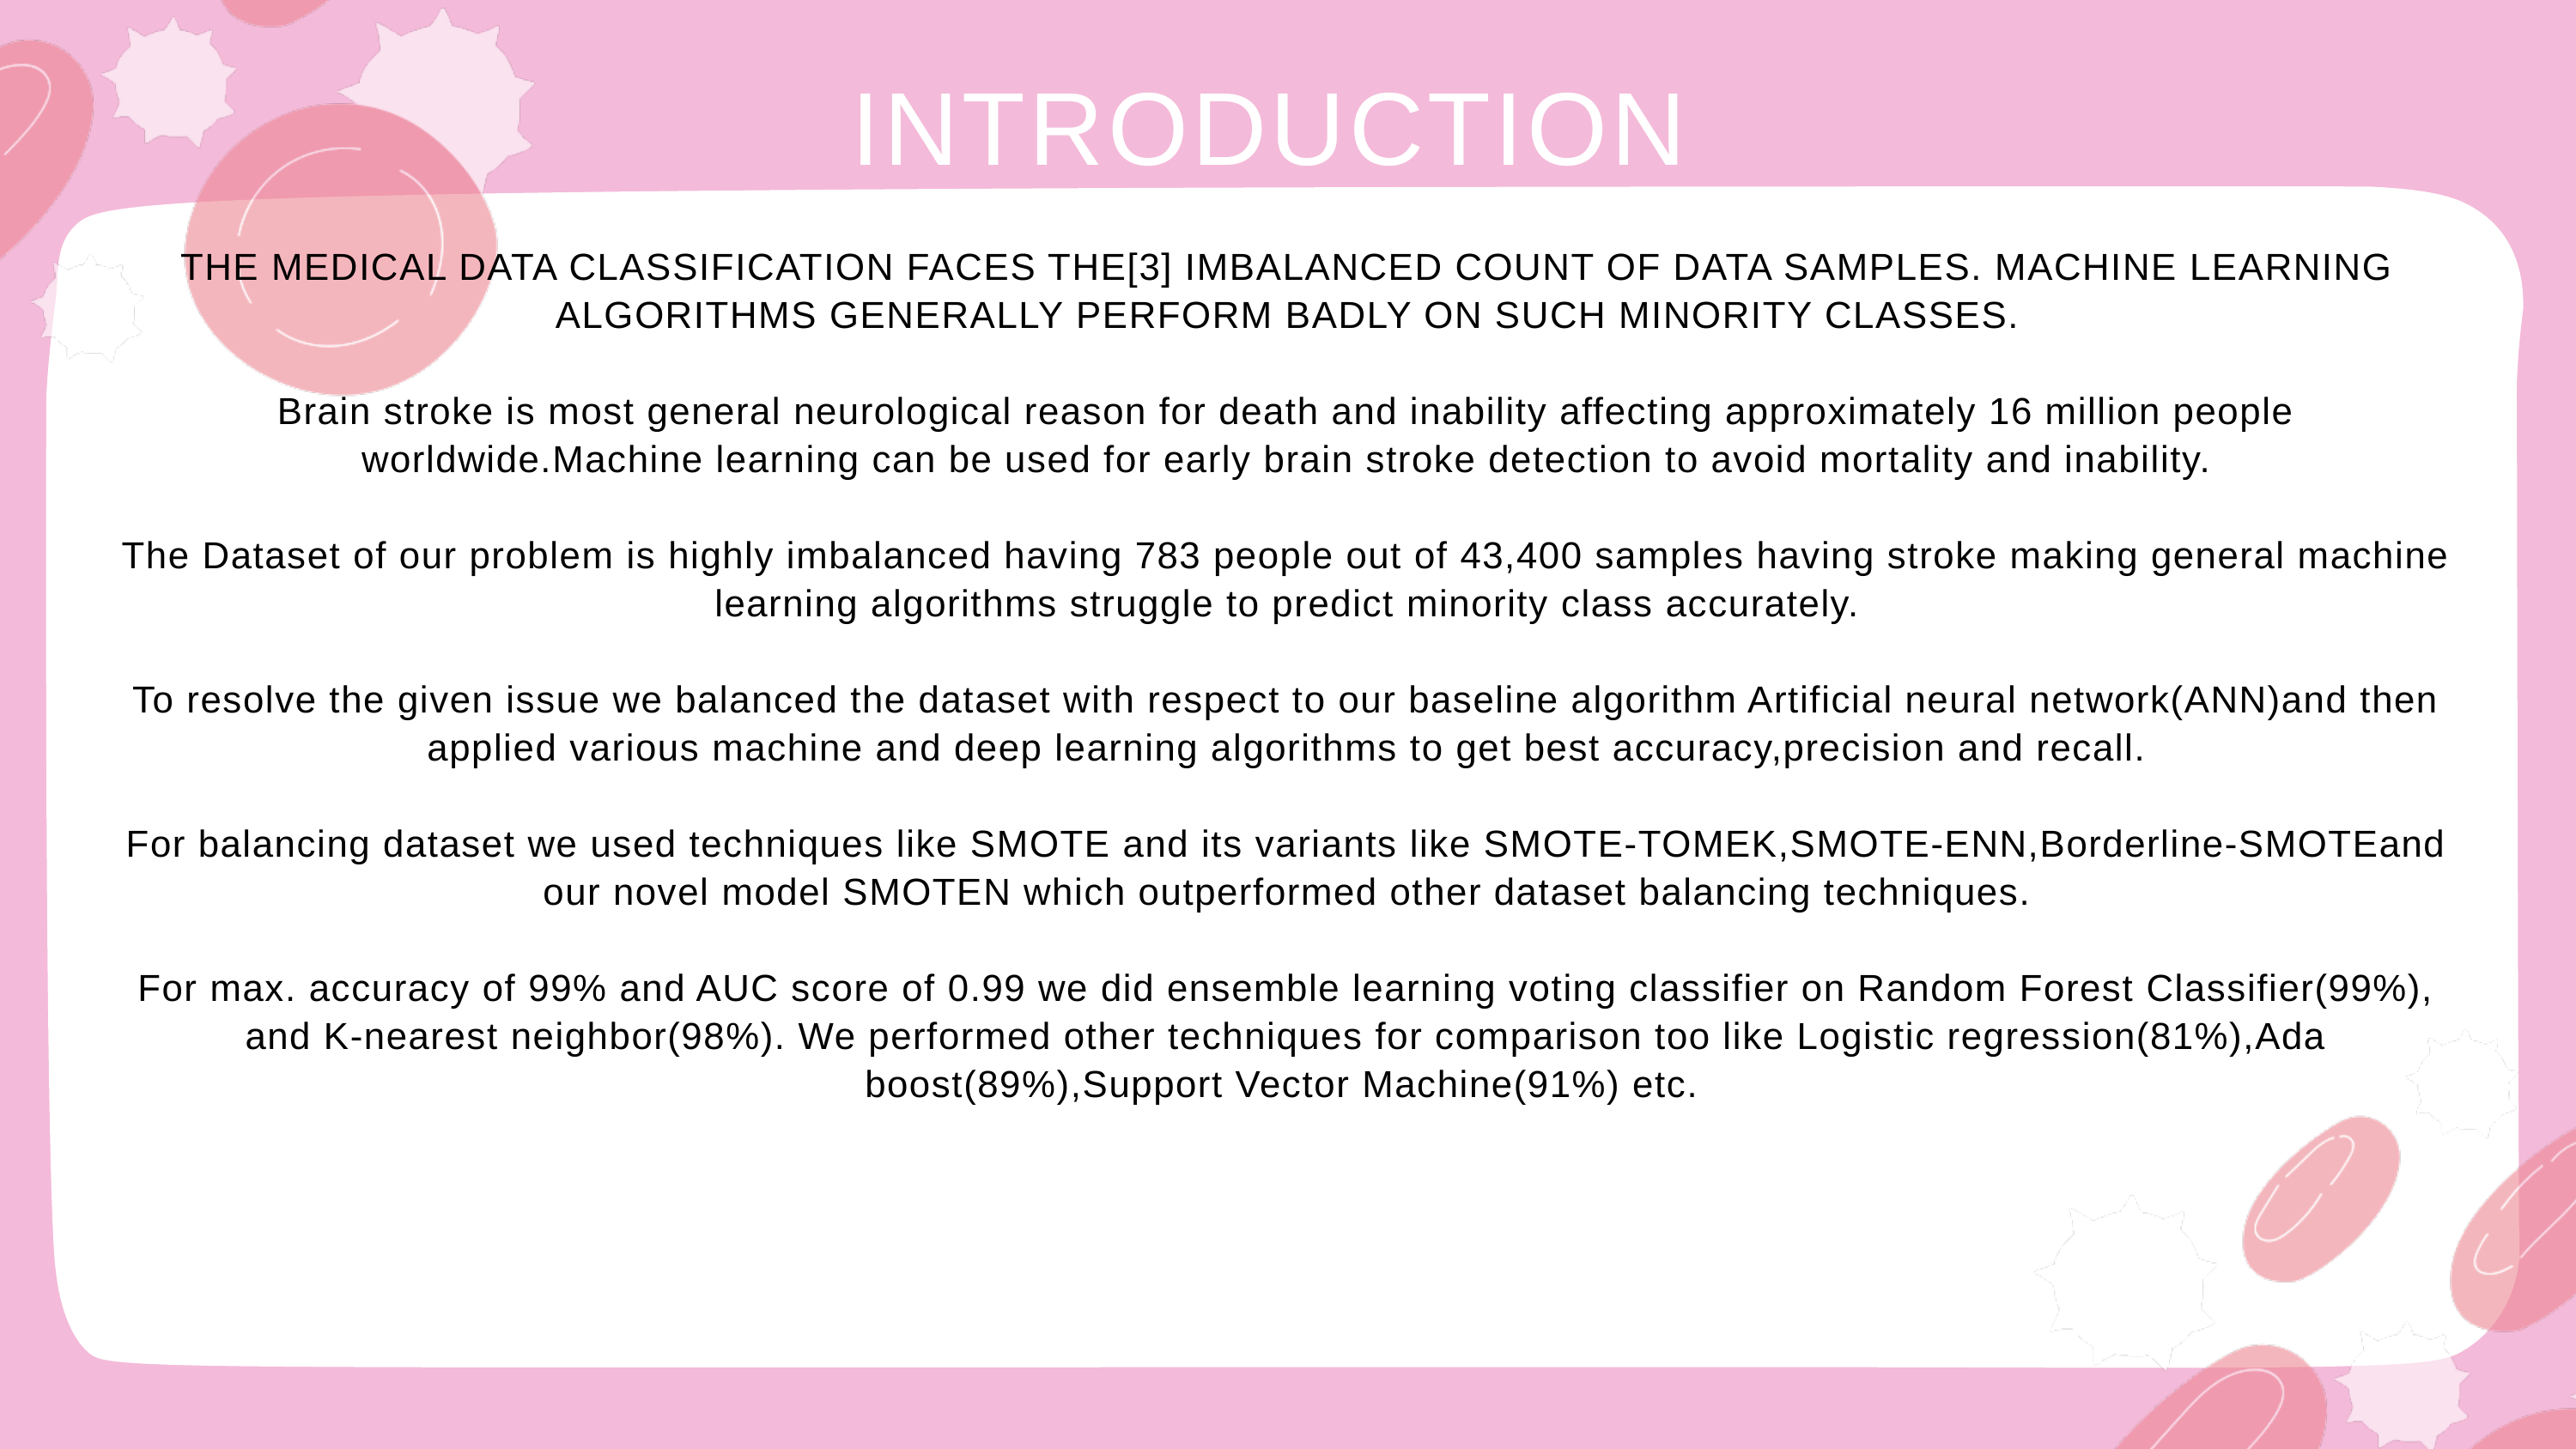

INTRODUCTION

THE MEDICAL DATA CLASSIFICATION FACES THE[3] IMBALANCED COUNT OF DATA SAMPLES. MACHINE LEARNING ALGORITHMS GENERALLY PERFORM BADLY ON SUCH MINORITY CLASSES.

Brain stroke is most general neurological reason for death and inability affecting approximately 16 million people worldwide.Machine learning can be used for early brain stroke detection to avoid mortality and inability.

The Dataset of our problem is highly imbalanced having 783 people out of 43,400 samples having stroke making general machine learning algorithms struggle to predict minority class accurately.

To resolve the given issue we balanced the dataset with respect to our baseline algorithm Artificial neural network(ANN)and then applied various machine and deep learning algorithms to get best accuracy,precision and recall.

For balancing dataset we used techniques like SMOTE and its variants like SMOTE-TOMEK,SMOTE-ENN,Borderline-SMOTEand our novel model SMOTEN which outperformed other dataset balancing techniques.

For max. accuracy of 99% and AUC score of 0.99 we did ensemble learning voting classifier on Random Forest Classifier(99%), and K-nearest neighbor(98%). We performed other techniques for comparison too like Logistic regression(81%),Ada boost(89%),Support Vector Machine(91%) etc.